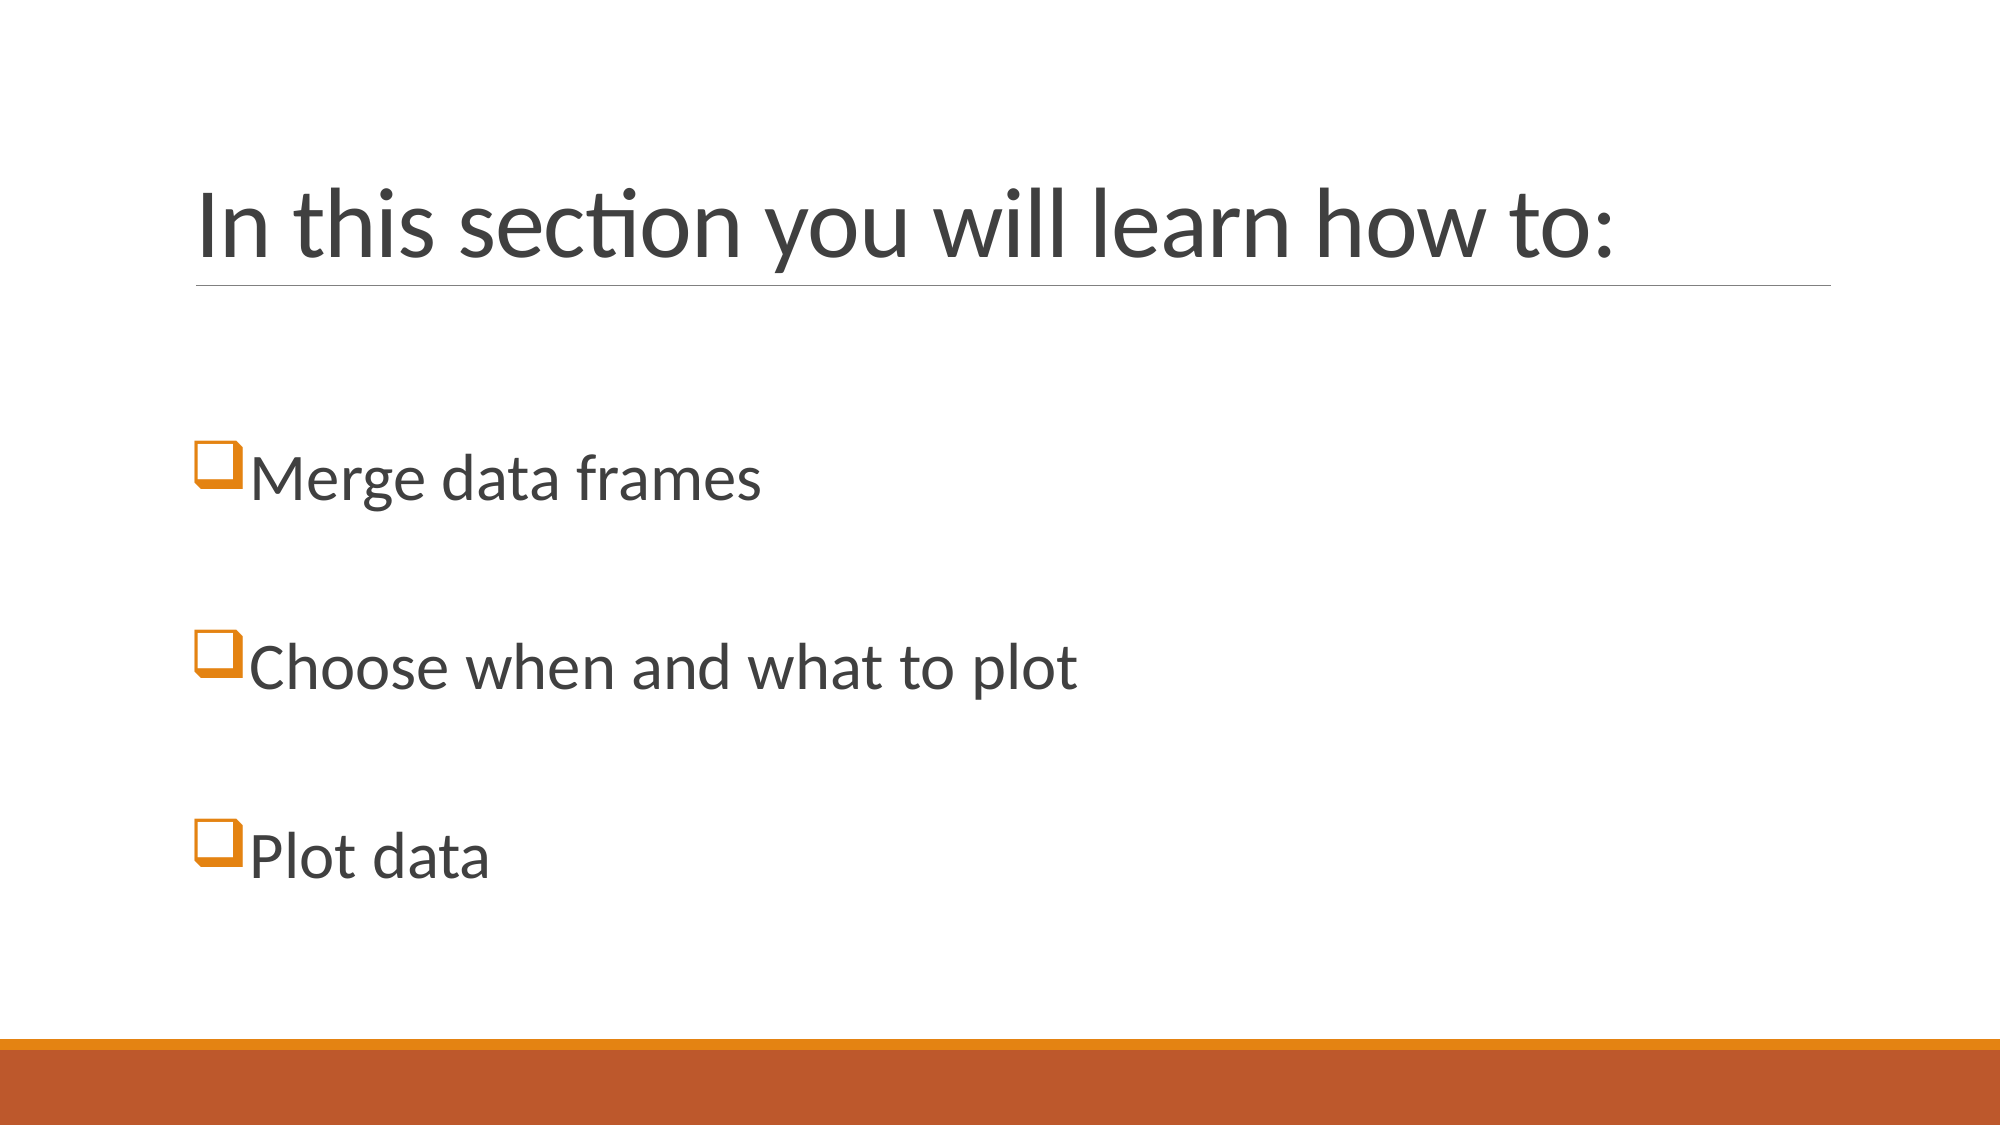

# In this section you will learn how to:
Merge data frames
Choose when and what to plot
Plot data